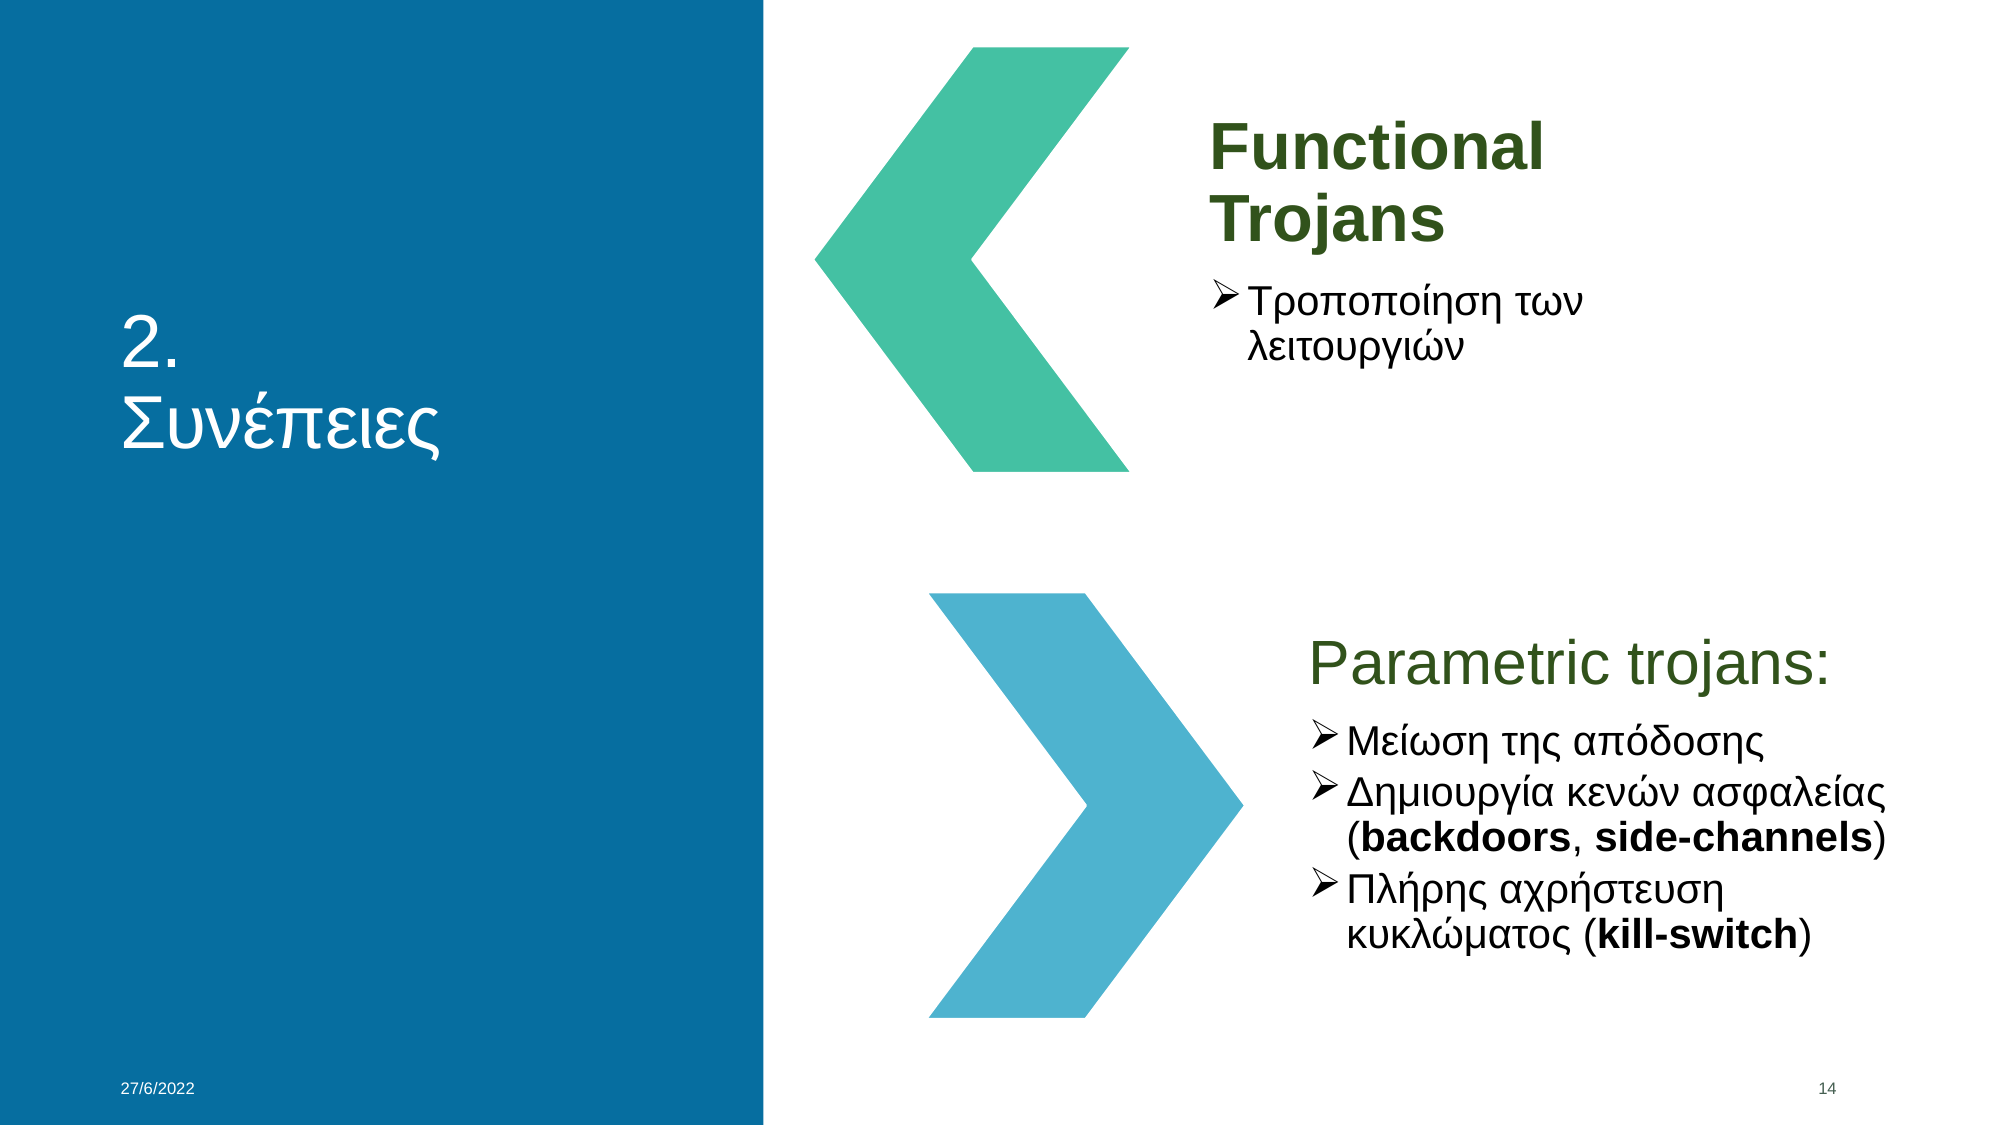

Functional Trojans
Τροποποίηση των λειτουργιών
Parametric trojans:
Μείωση της απόδοσης
Δημιουργία κενών ασφαλείας (backdoors, side-channels)
Πλήρης αχρήστευση κυκλώματος (kill-switch)
# 2. Συνέπειες

27/6/2022

14